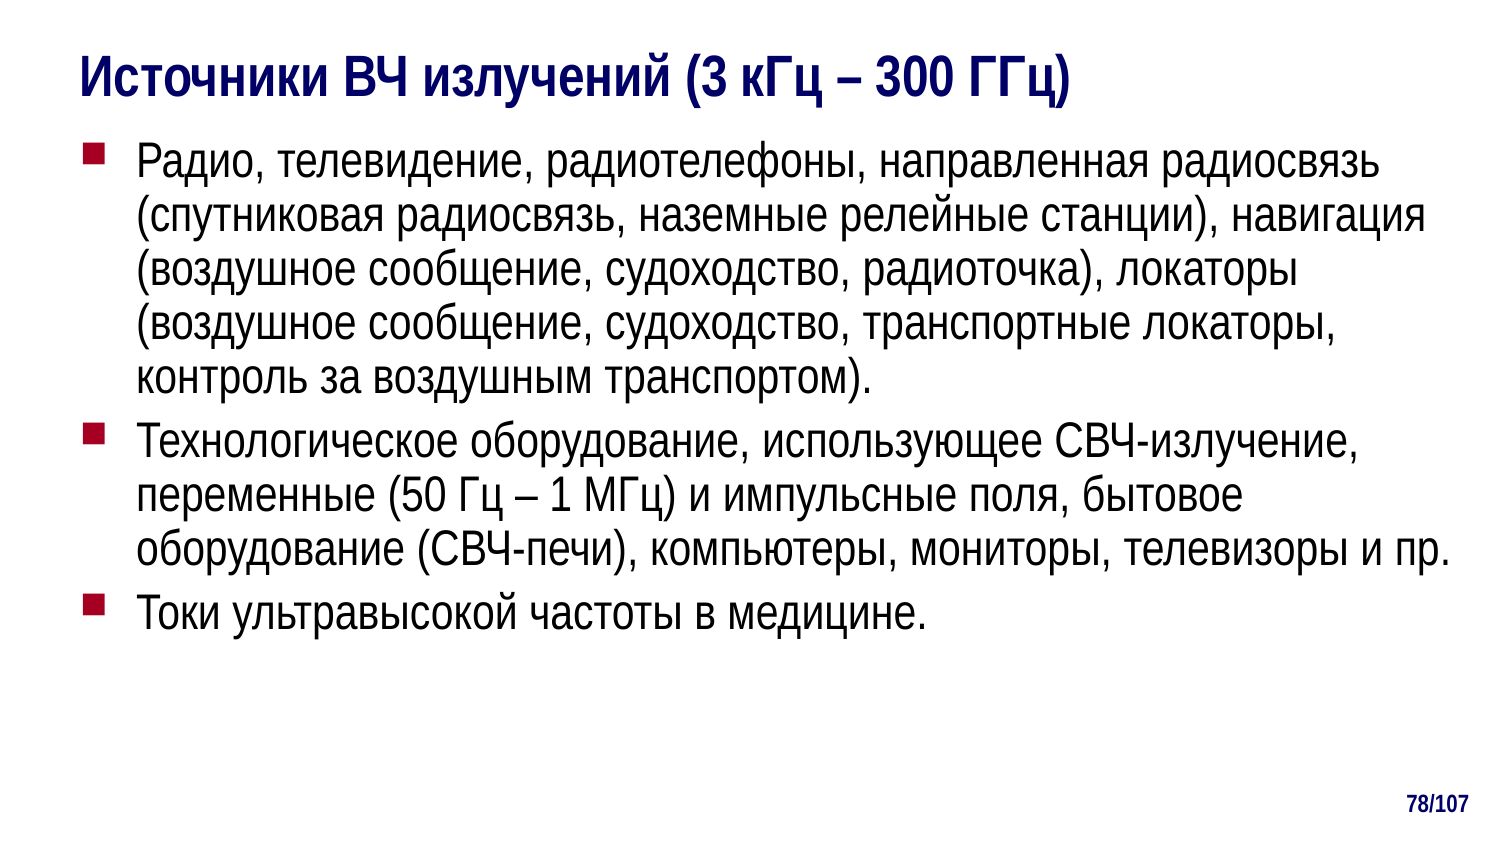

# Источники ВЧ излучений (3 кГц – 300 ГГц)
Радио, телевидение, радиотелефоны, направленная радиосвязь (спутниковая радиосвязь, наземные релейные станции), навигация (воздушное сообщение, судоходство, радиоточка), локаторы (воздушное сообщение, судоходство, транспортные локаторы, контроль за воздушным транспортом).
Технологическое оборудование, использующее СВЧ-излучение, переменные (50 Гц – 1 МГц) и импульсные поля, бытовое оборудование (СВЧ-печи), компьютеры, мониторы, телевизоры и пр.
Токи ультравысокой частоты в медицине.